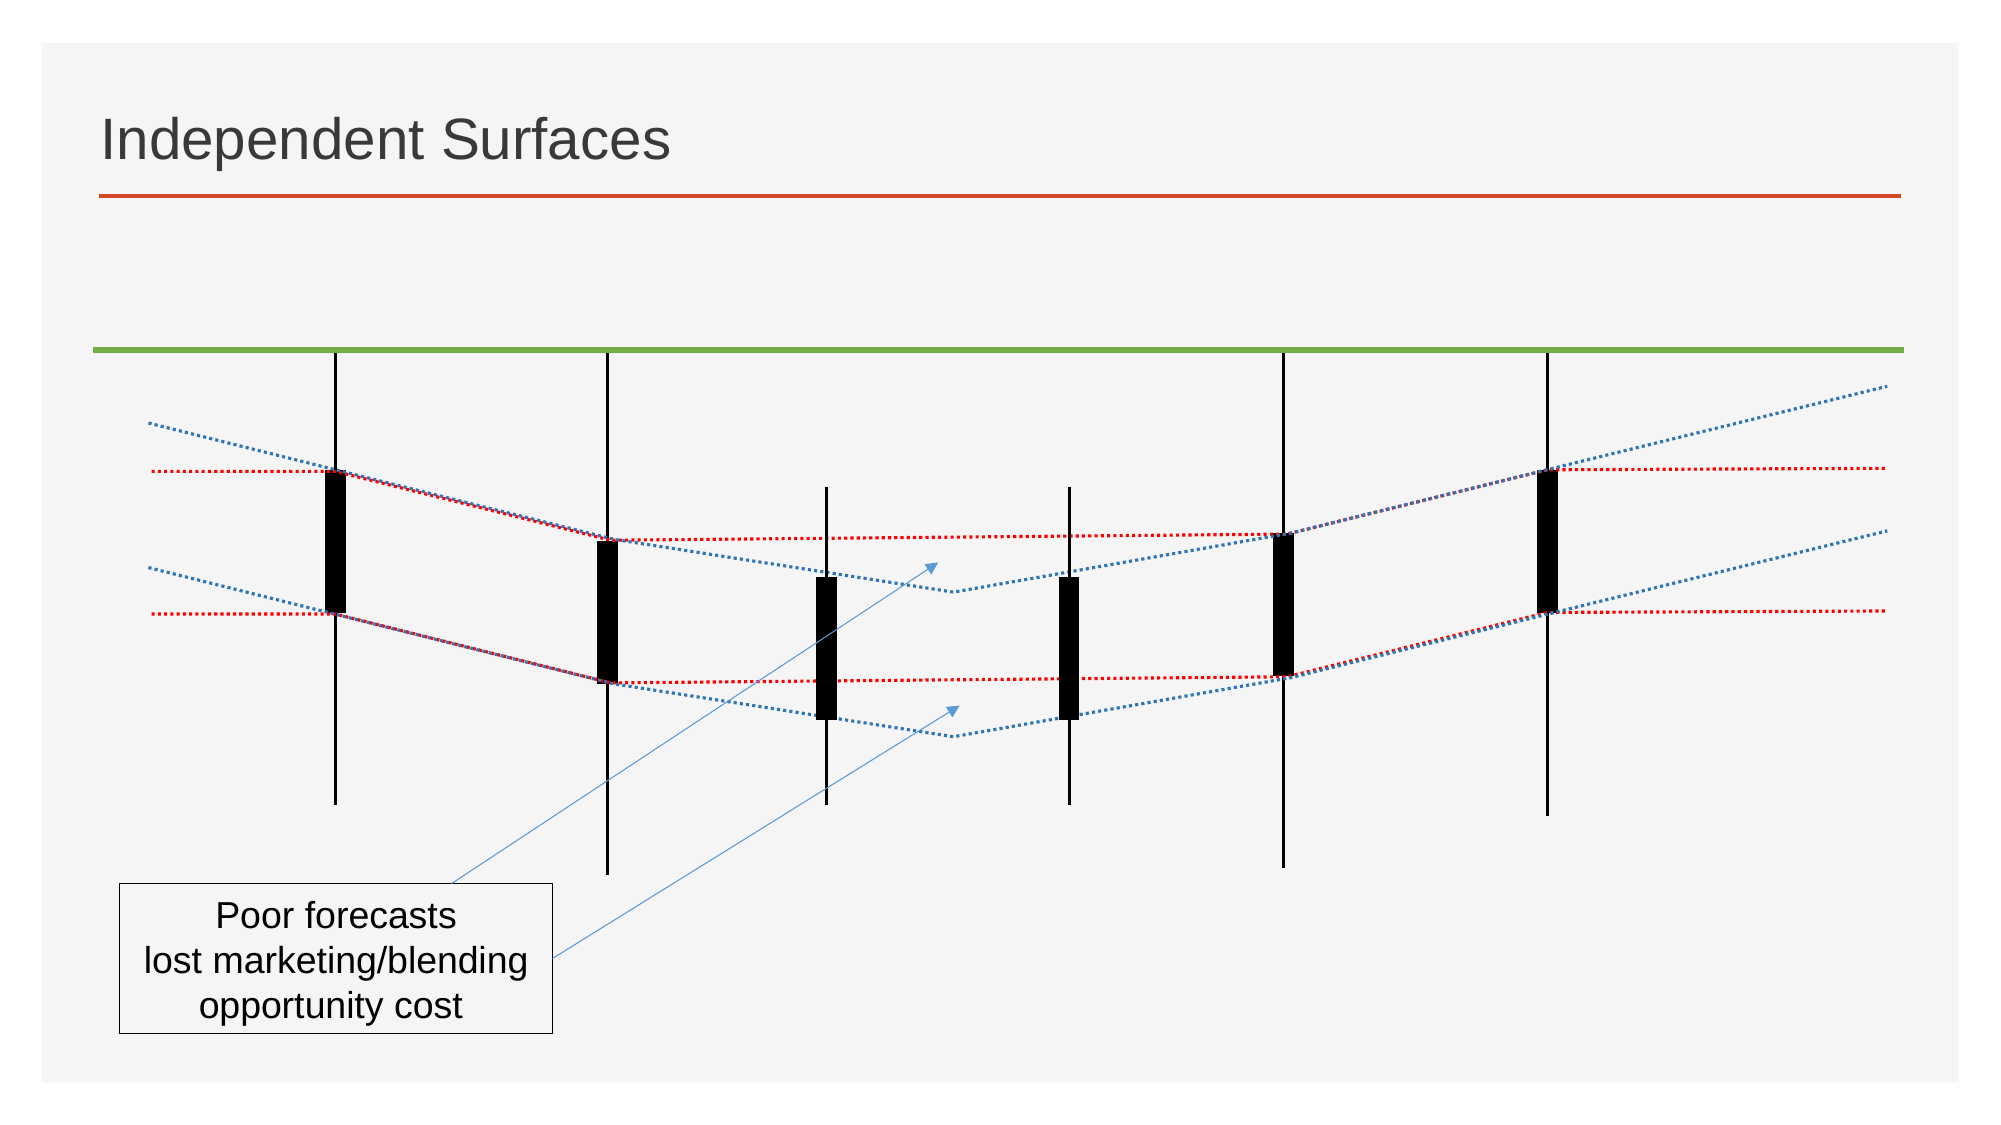

# Independent Surfaces

Poor forecasts
lost marketing/blending opportunity cost